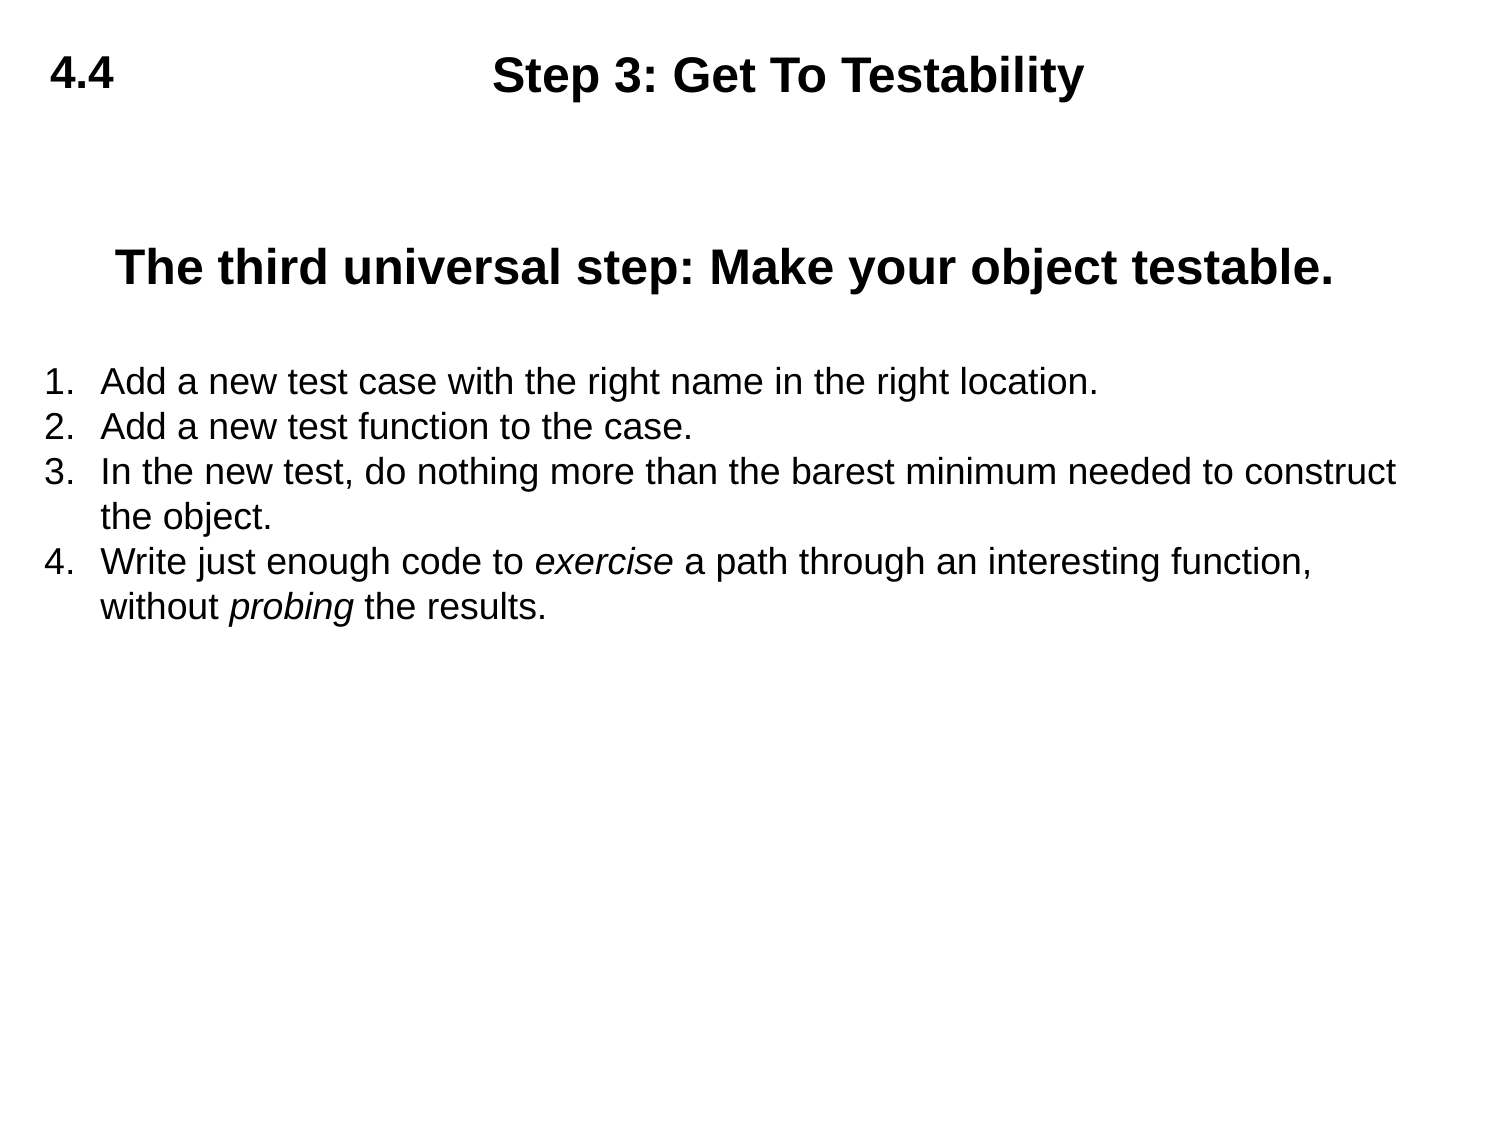

4.4
# Step 3: Get To Testability

The third universal step: Make your object testable.
Add a new test case with the right name in the right location.
Add a new test function to the case.
In the new test, do nothing more than the barest minimum needed to construct the object.
Write just enough code to exercise a path through an interesting function, without probing the results.